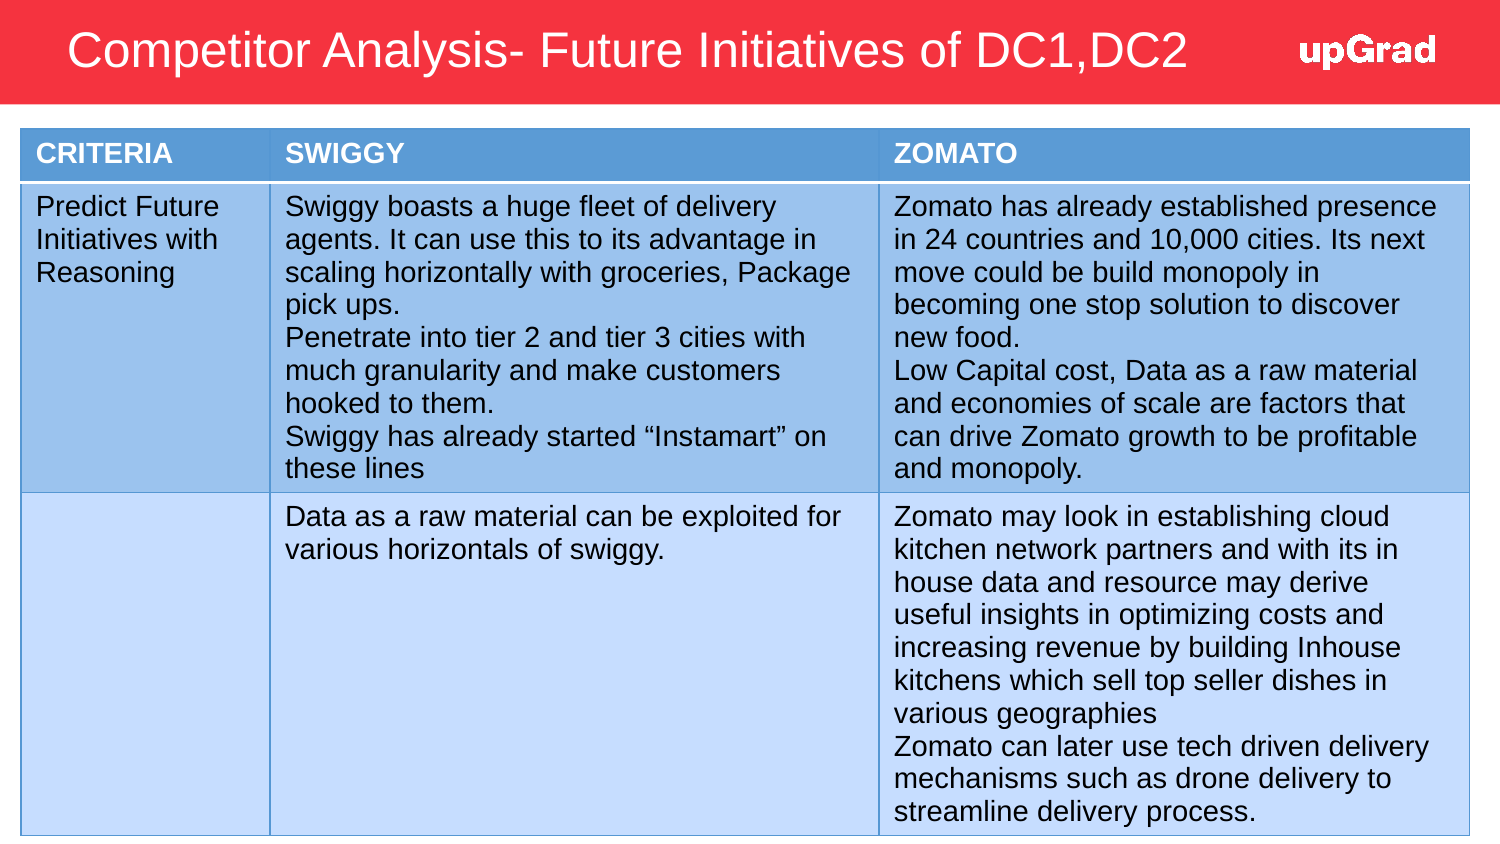

# Competitor Analysis- Future Initiatives of DC1,DC2
| CRITERIA | SWIGGY | ZOMATO |
| --- | --- | --- |
| Predict Future Initiatives with Reasoning | Swiggy boasts a huge fleet of delivery agents. It can use this to its advantage in scaling horizontally with groceries, Package pick ups. Penetrate into tier 2 and tier 3 cities with much granularity and make customers hooked to them. Swiggy has already started “Instamart” on these lines | Zomato has already established presence in 24 countries and 10,000 cities. Its next move could be build monopoly in becoming one stop solution to discover new food. Low Capital cost, Data as a raw material and economies of scale are factors that can drive Zomato growth to be profitable and monopoly. |
|  | Data as a raw material can be exploited for various horizontals of swiggy. | Zomato may look in establishing cloud kitchen network partners and with its in house data and resource may derive useful insights in optimizing costs and increasing revenue by building Inhouse kitchens which sell top seller dishes in various geographies Zomato can later use tech driven delivery mechanisms such as drone delivery to streamline delivery process. |